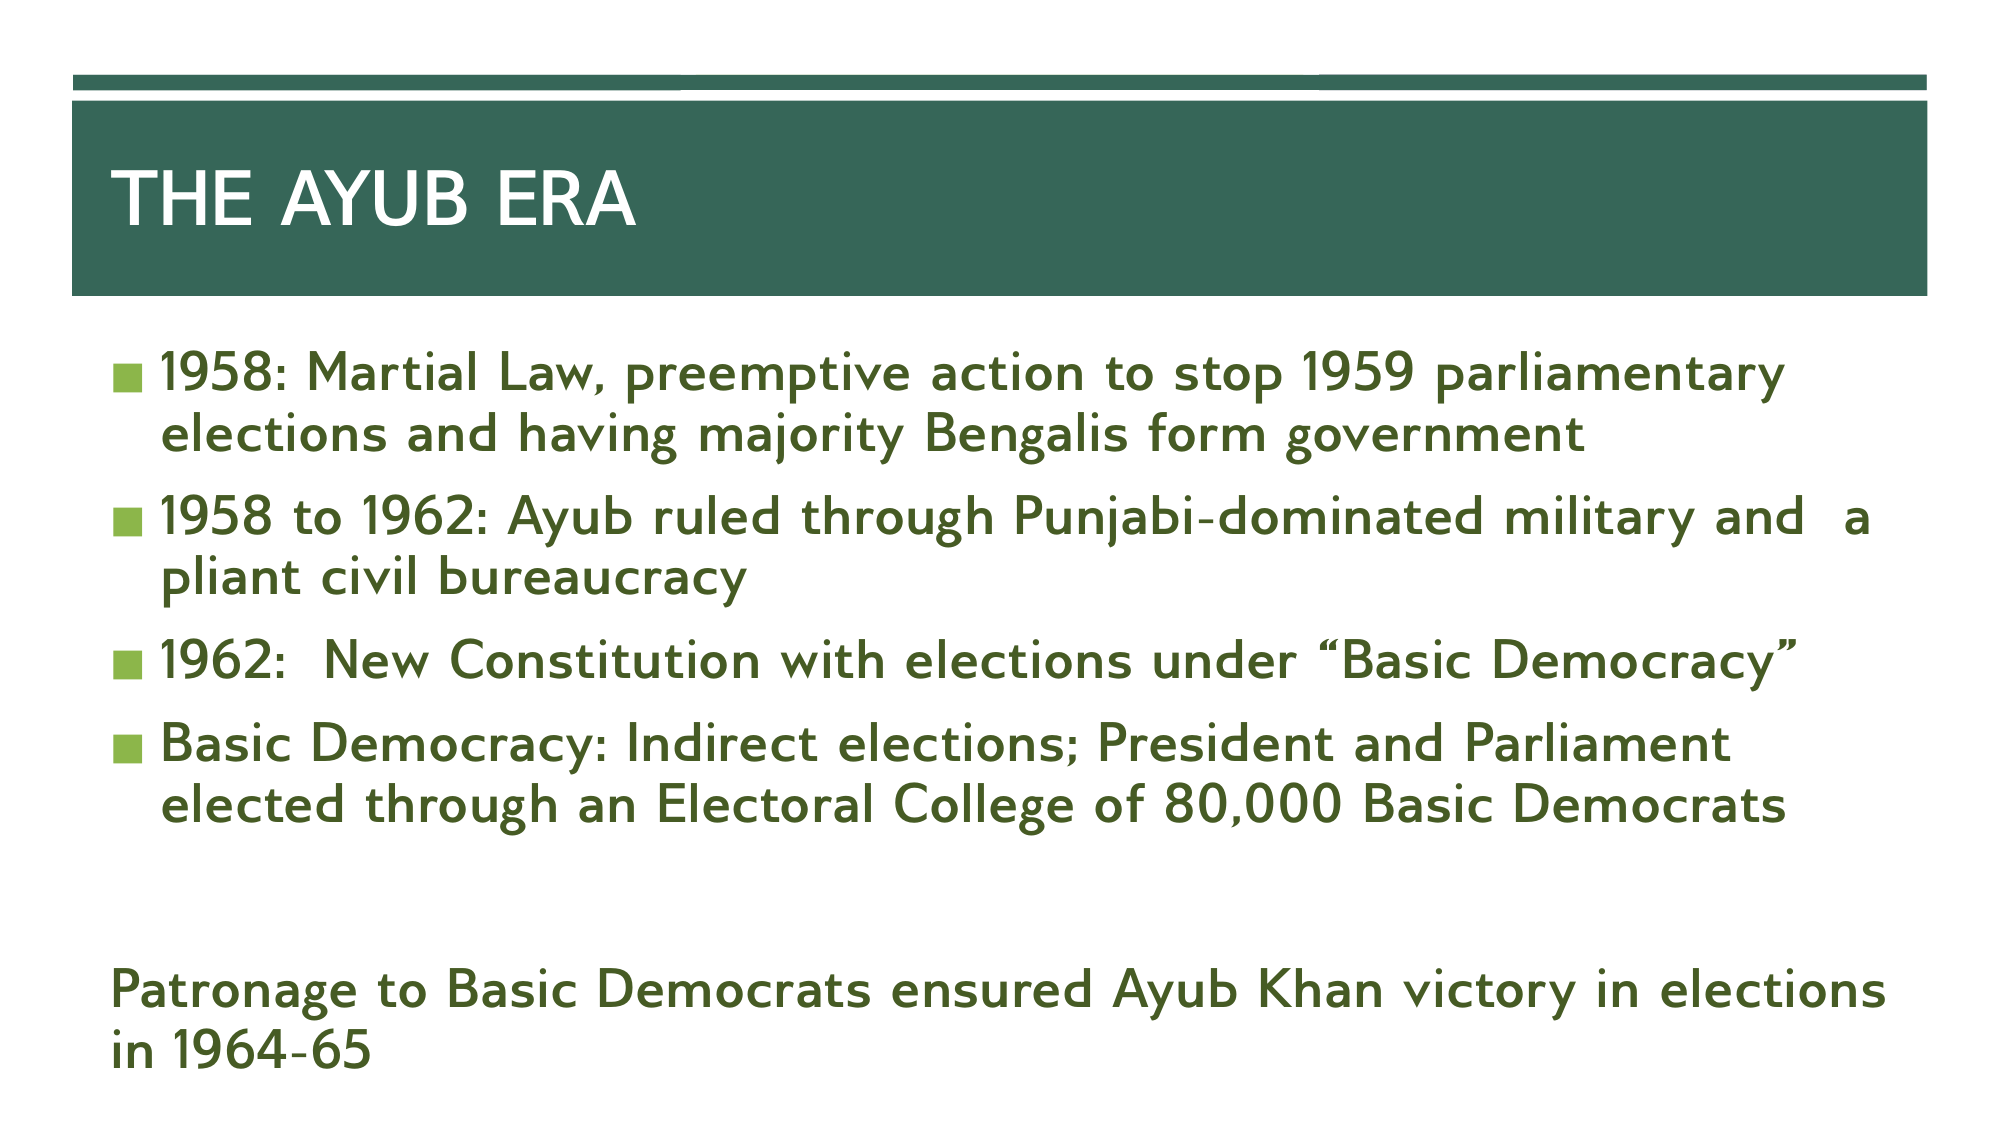

# THE AYUB ERA
1958: Martial Law, preemptive action to stop 1959 parliamentary elections and having majority Bengalis form government
1958 to 1962: Ayub ruled through Punjabi-dominated military and  a pliant civil bureaucracy
1962:  New Constitution with elections under “Basic Democracy”
Basic Democracy: Indirect elections; President and Parliament elected through an Electoral College of 80,000 Basic Democrats

Patronage to Basic Democrats ensured Ayub Khan victory in elections in 1964-65